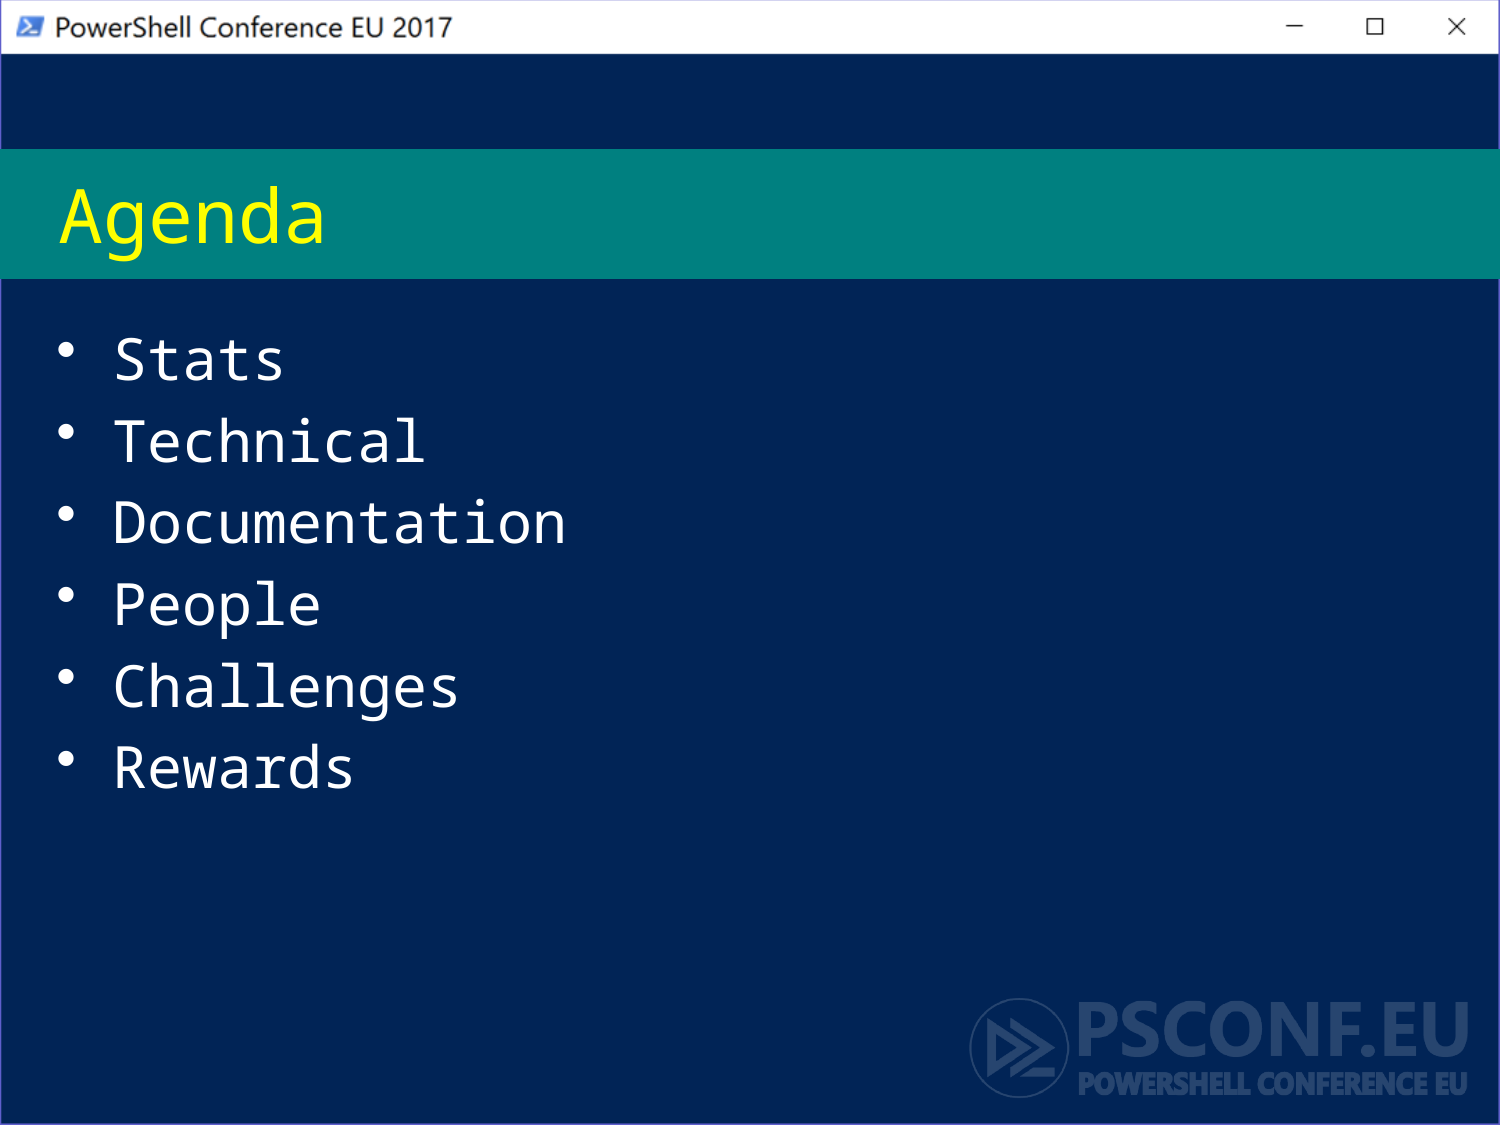

# Agenda
Stats
Technical
Documentation
People
Challenges
Rewards